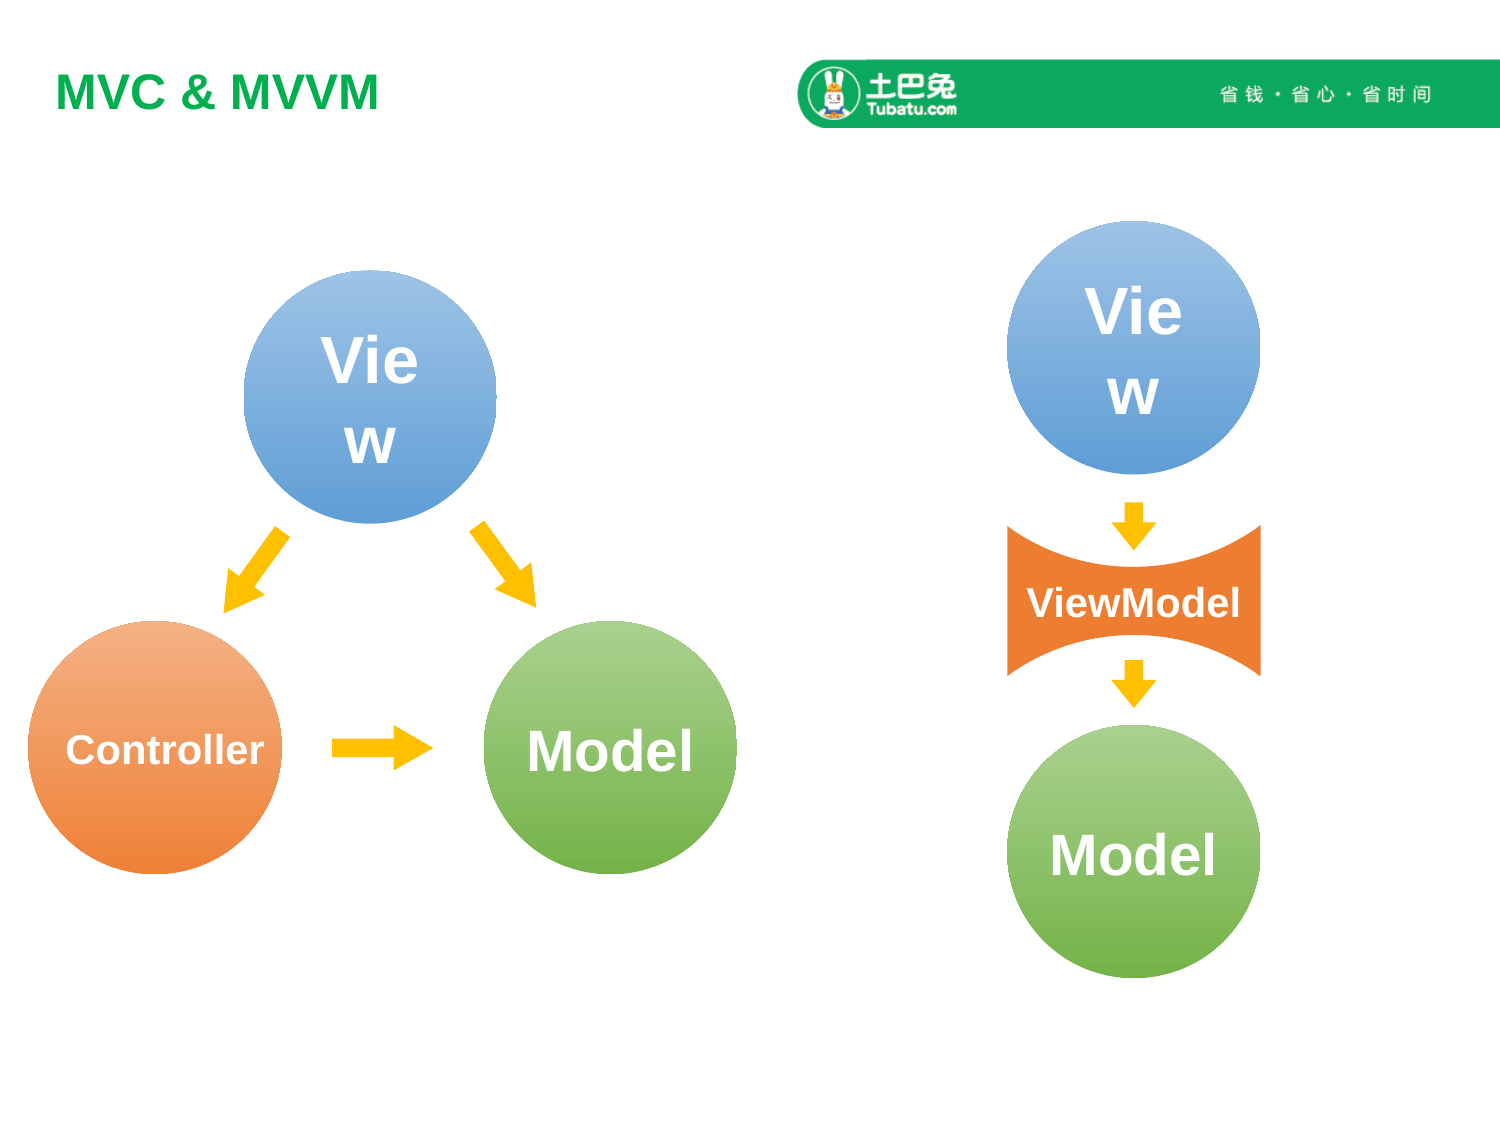

# MVC & MVVM
View
View

ViewModel
Controller
Model

Model